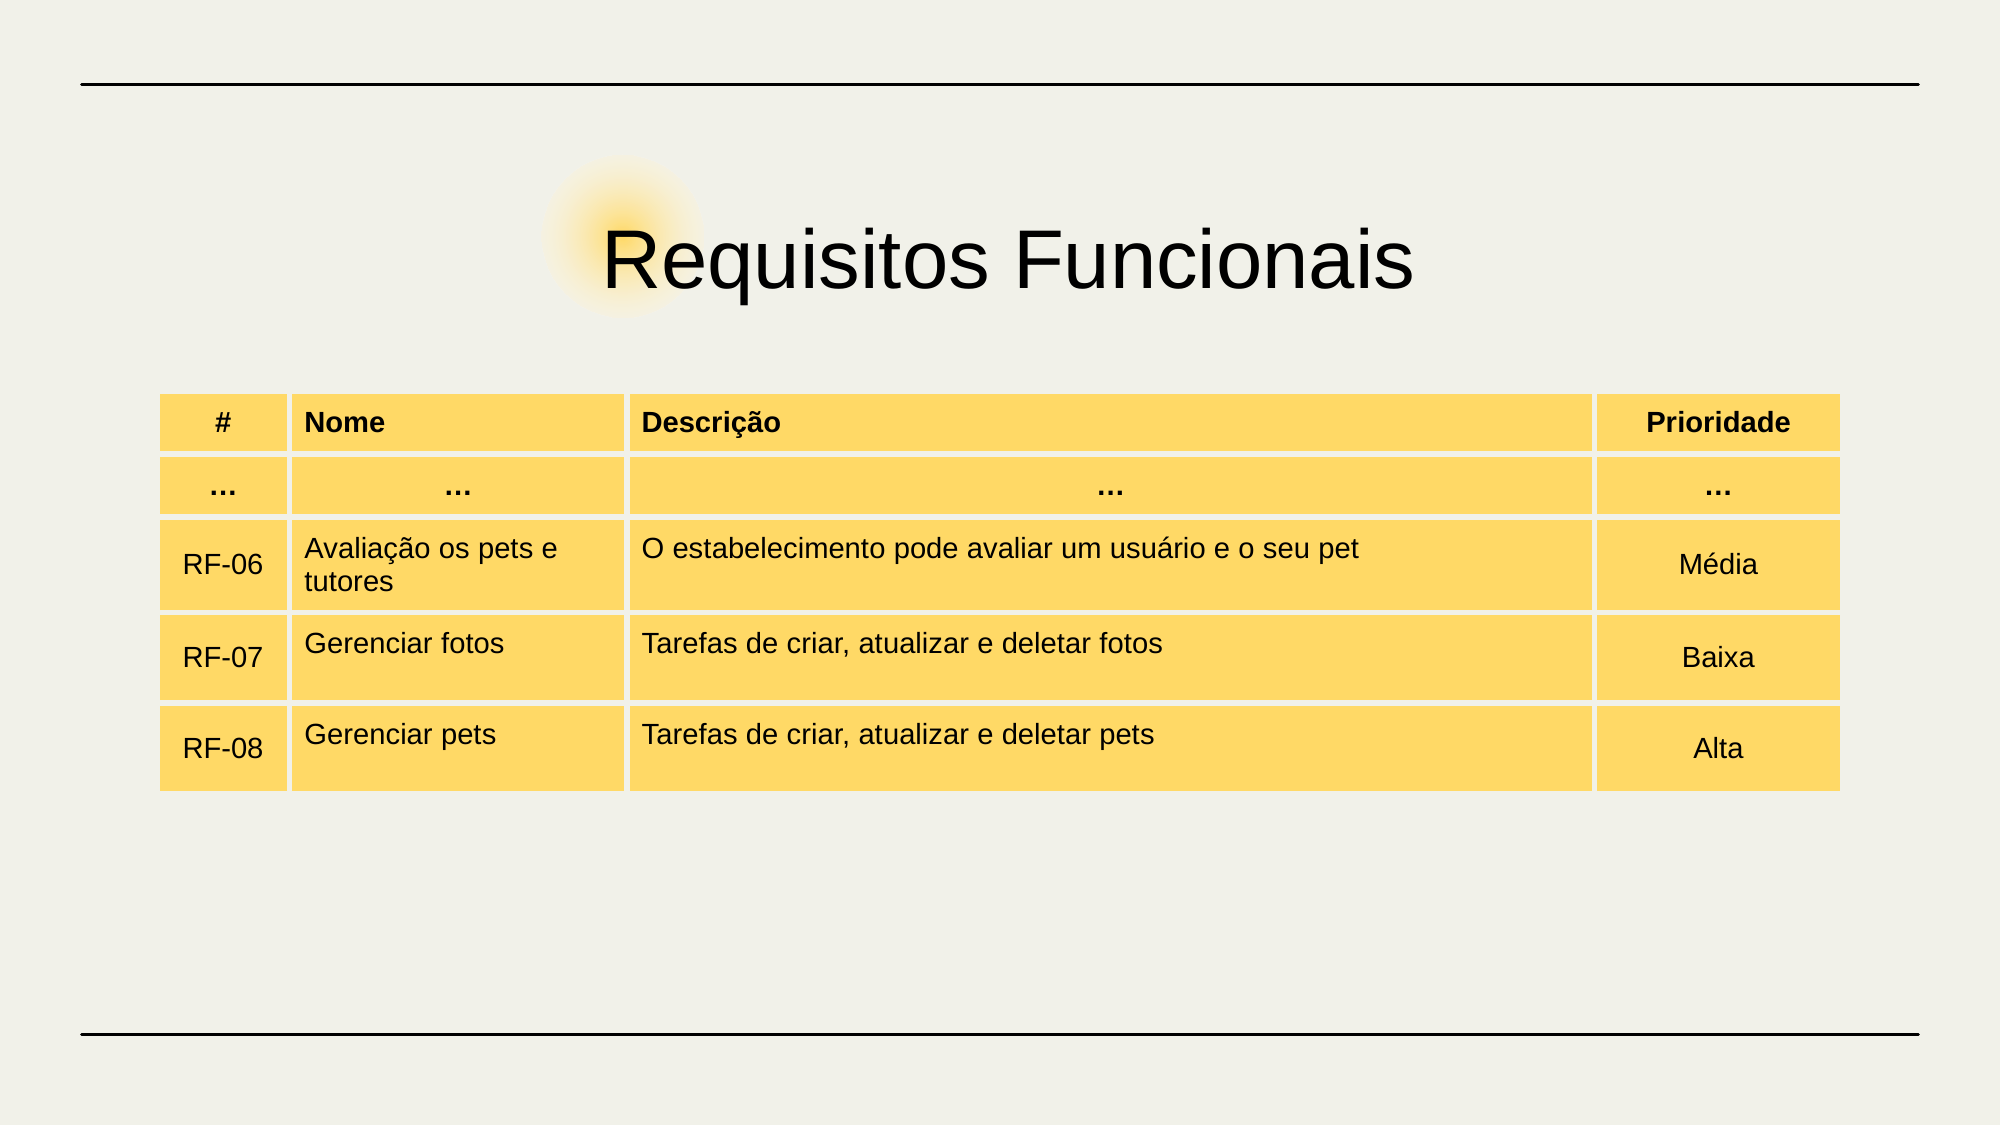

# Requisitos Funcionais
| # | Nome | Descrição | Prioridade |
| --- | --- | --- | --- |
| … | … | … | … |
| RF-06 | Avaliação os pets e tutores | O estabelecimento pode avaliar um usuário e o seu pet | Média |
| RF-07 | Gerenciar fotos | Tarefas de criar, atualizar e deletar fotos | Baixa |
| RF-08 | Gerenciar pets | Tarefas de criar, atualizar e deletar pets | Alta |